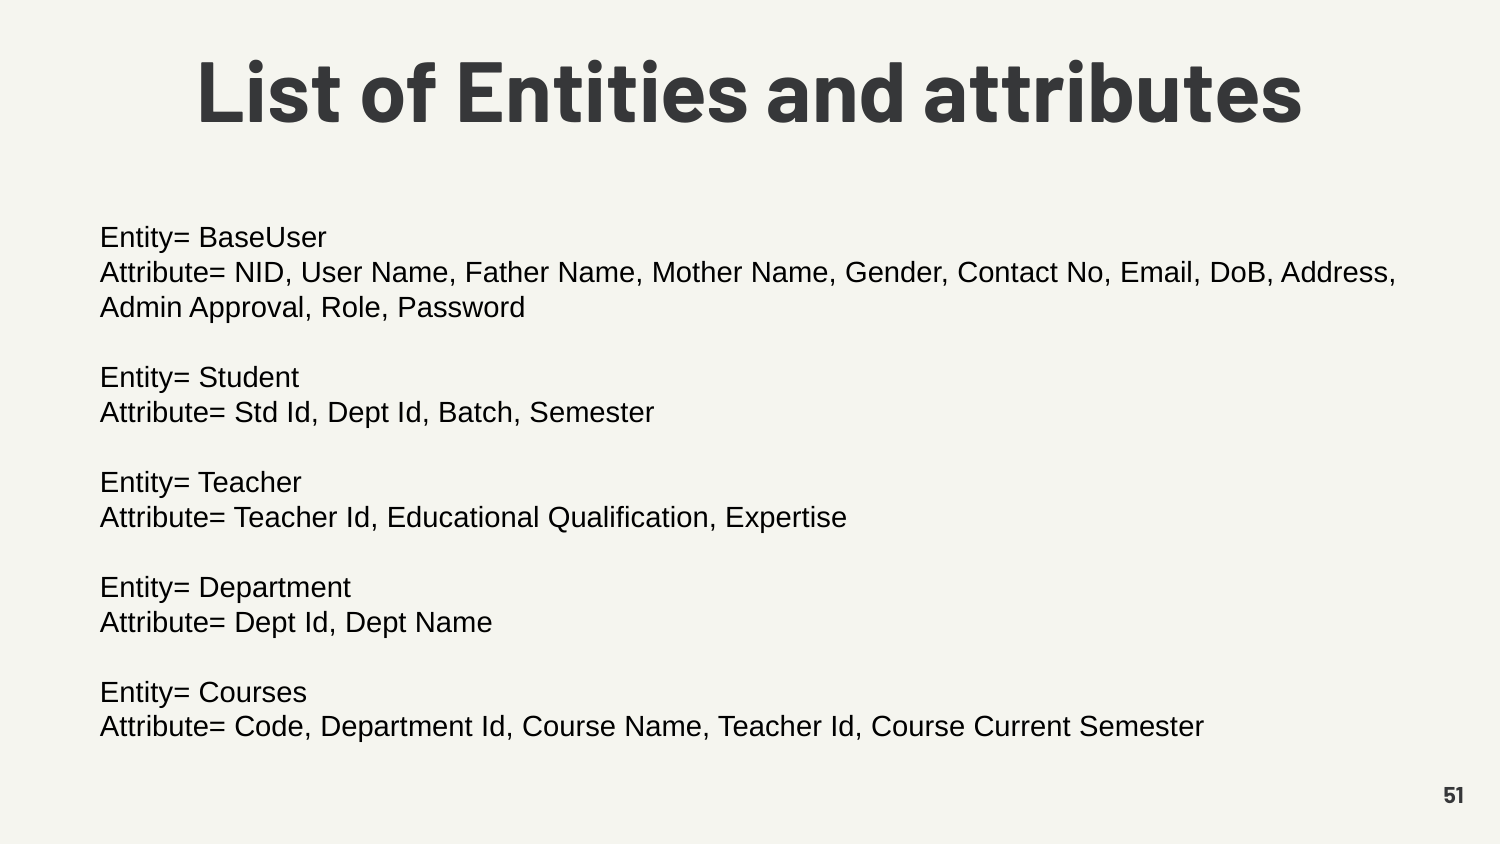

# List of Entities and attributes
Entity= BaseUser
Attribute= NID, User Name, Father Name, Mother Name, Gender, Contact No, Email, DoB, Address,
Admin Approval, Role, Password

Entity= Student
Attribute= Std Id, Dept Id, Batch, Semester

Entity= Teacher
Attribute= Teacher Id, Educational Qualification, Expertise

Entity= Department
Attribute= Dept Id, Dept Name

Entity= Courses
Attribute= Code, Department Id, Course Name, Teacher Id, Course Current Semester

51